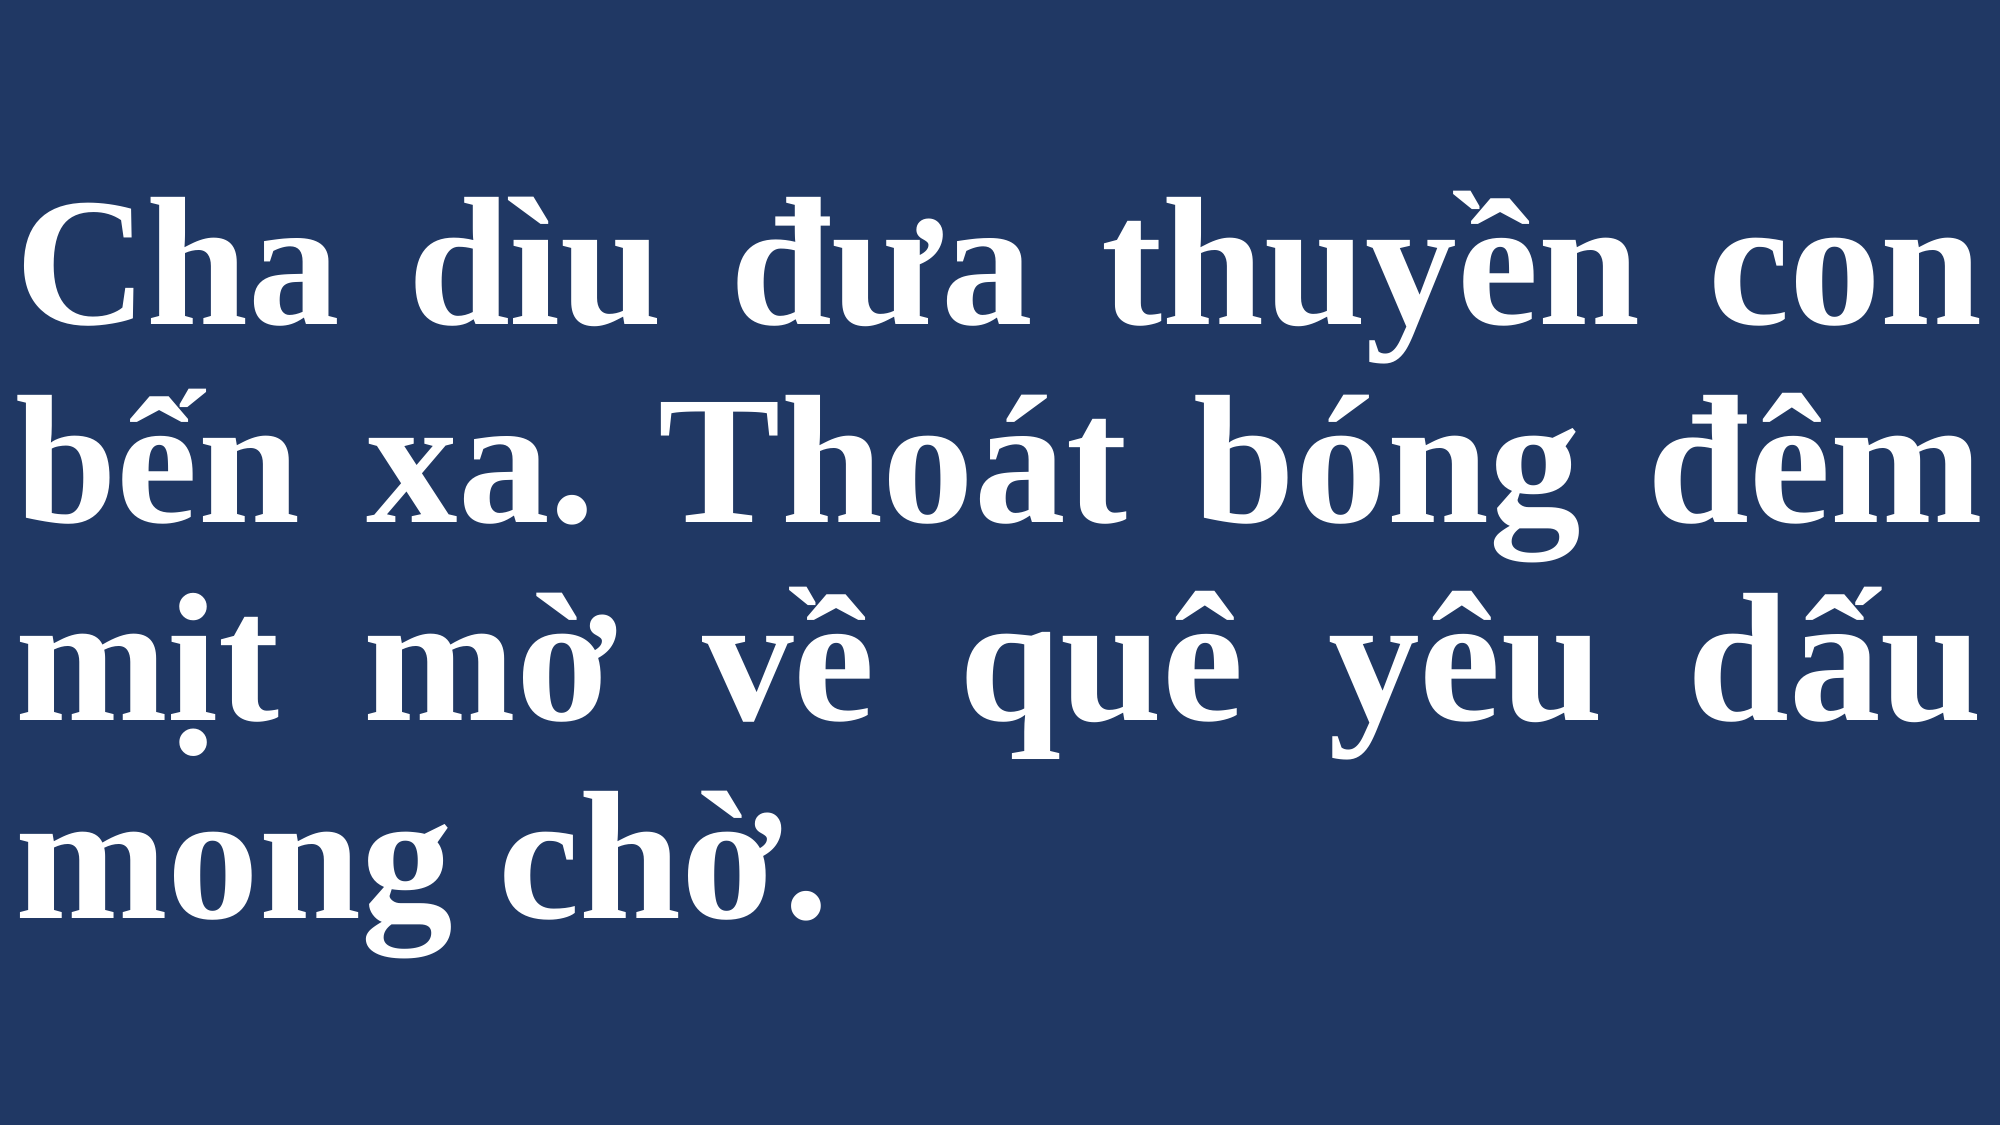

# Cha dìu đưa thuyền con bến xa. Thoát bóng đêm mịt mờ về quê yêu dấu mong chờ.